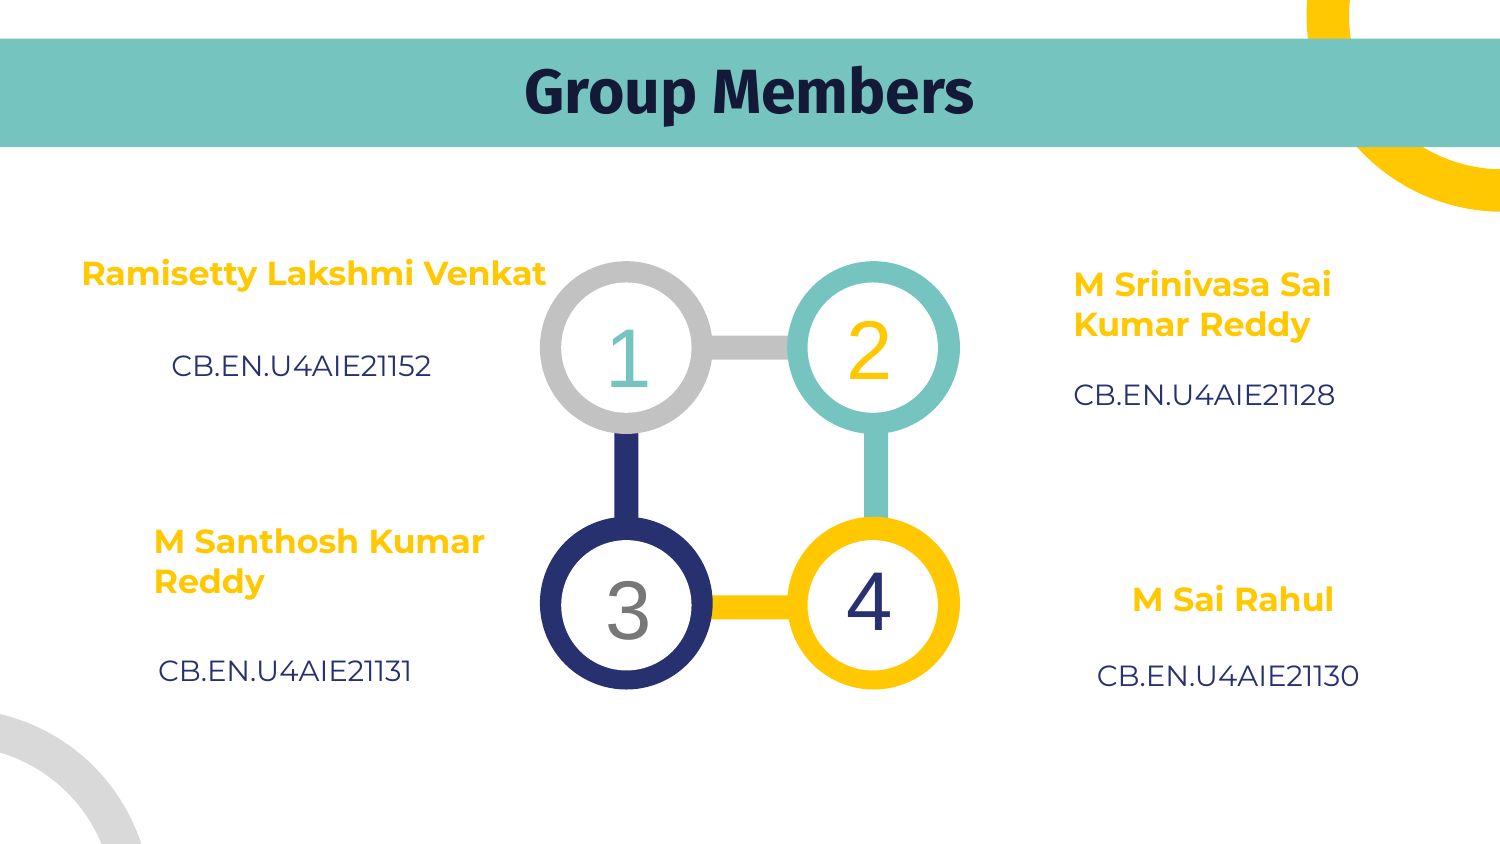

# Group Members
Ramisetty Lakshmi Venkat
M Srinivasa Sai Kumar Reddy

2
1
CB.EN.U4AIE21152
CB.EN.U4AIE21128
M Santhosh Kumar Reddy
4
3
M Sai Rahul
CB.EN.U4AIE21130
CB.EN.U4AIE21131